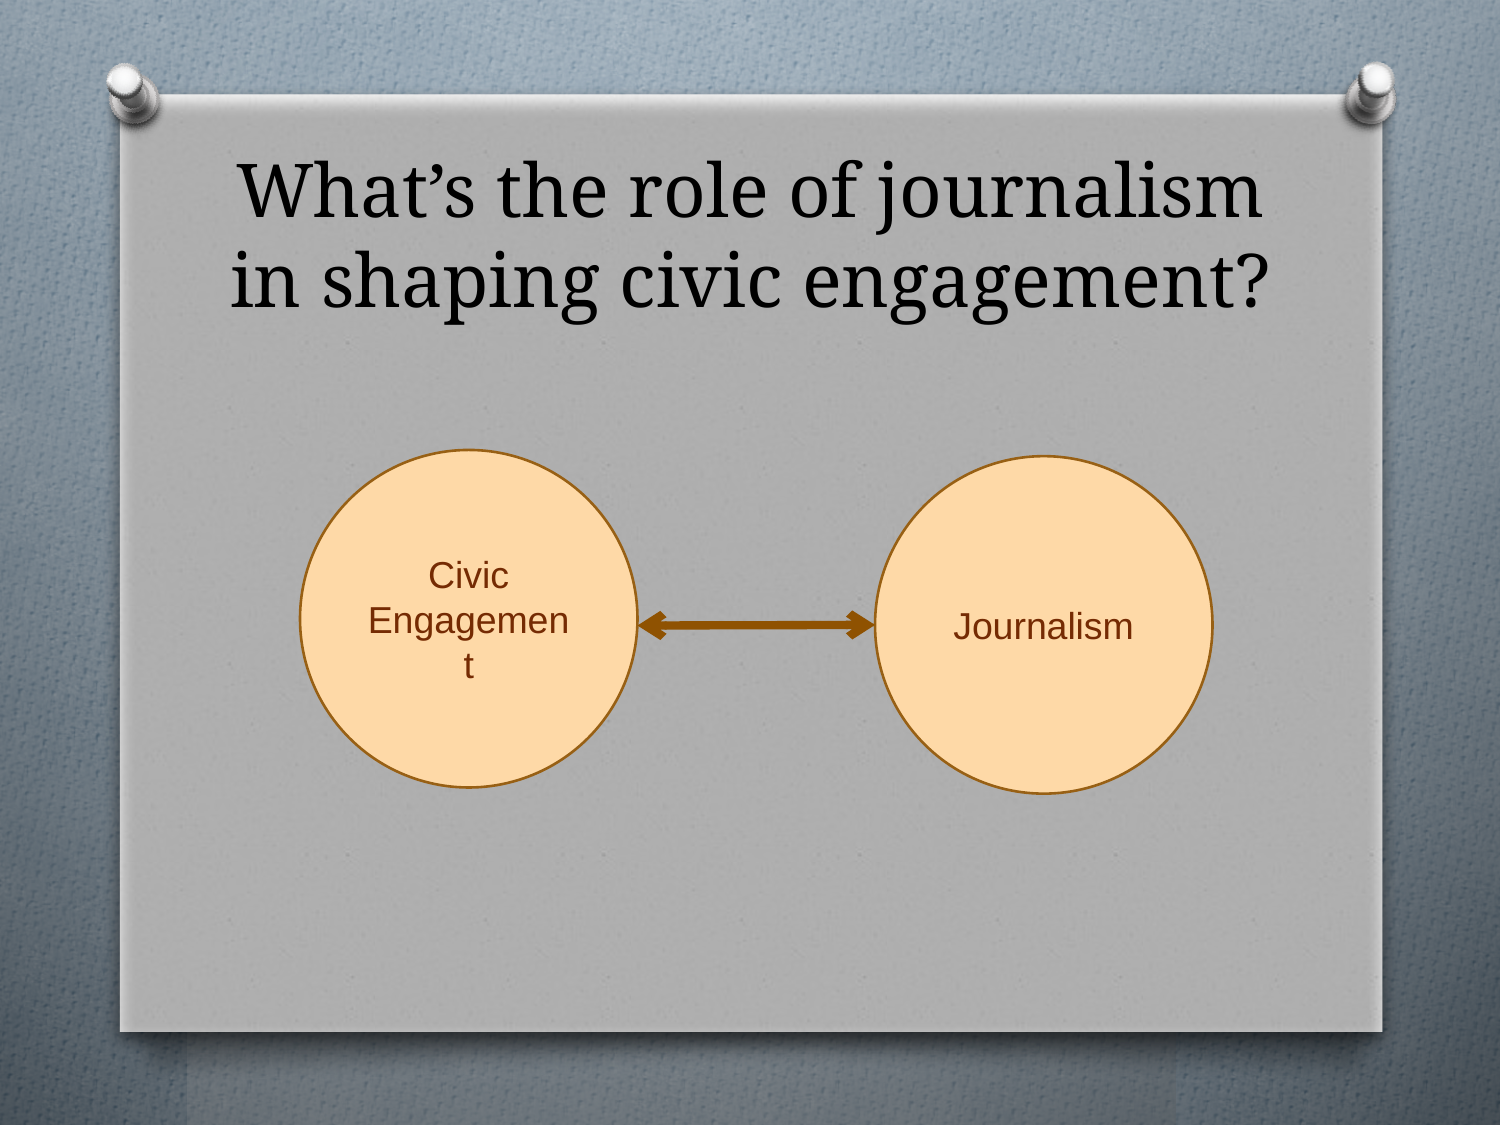

# What’s the role of journalism in shaping civic engagement?

Civic Engagement
Journalism